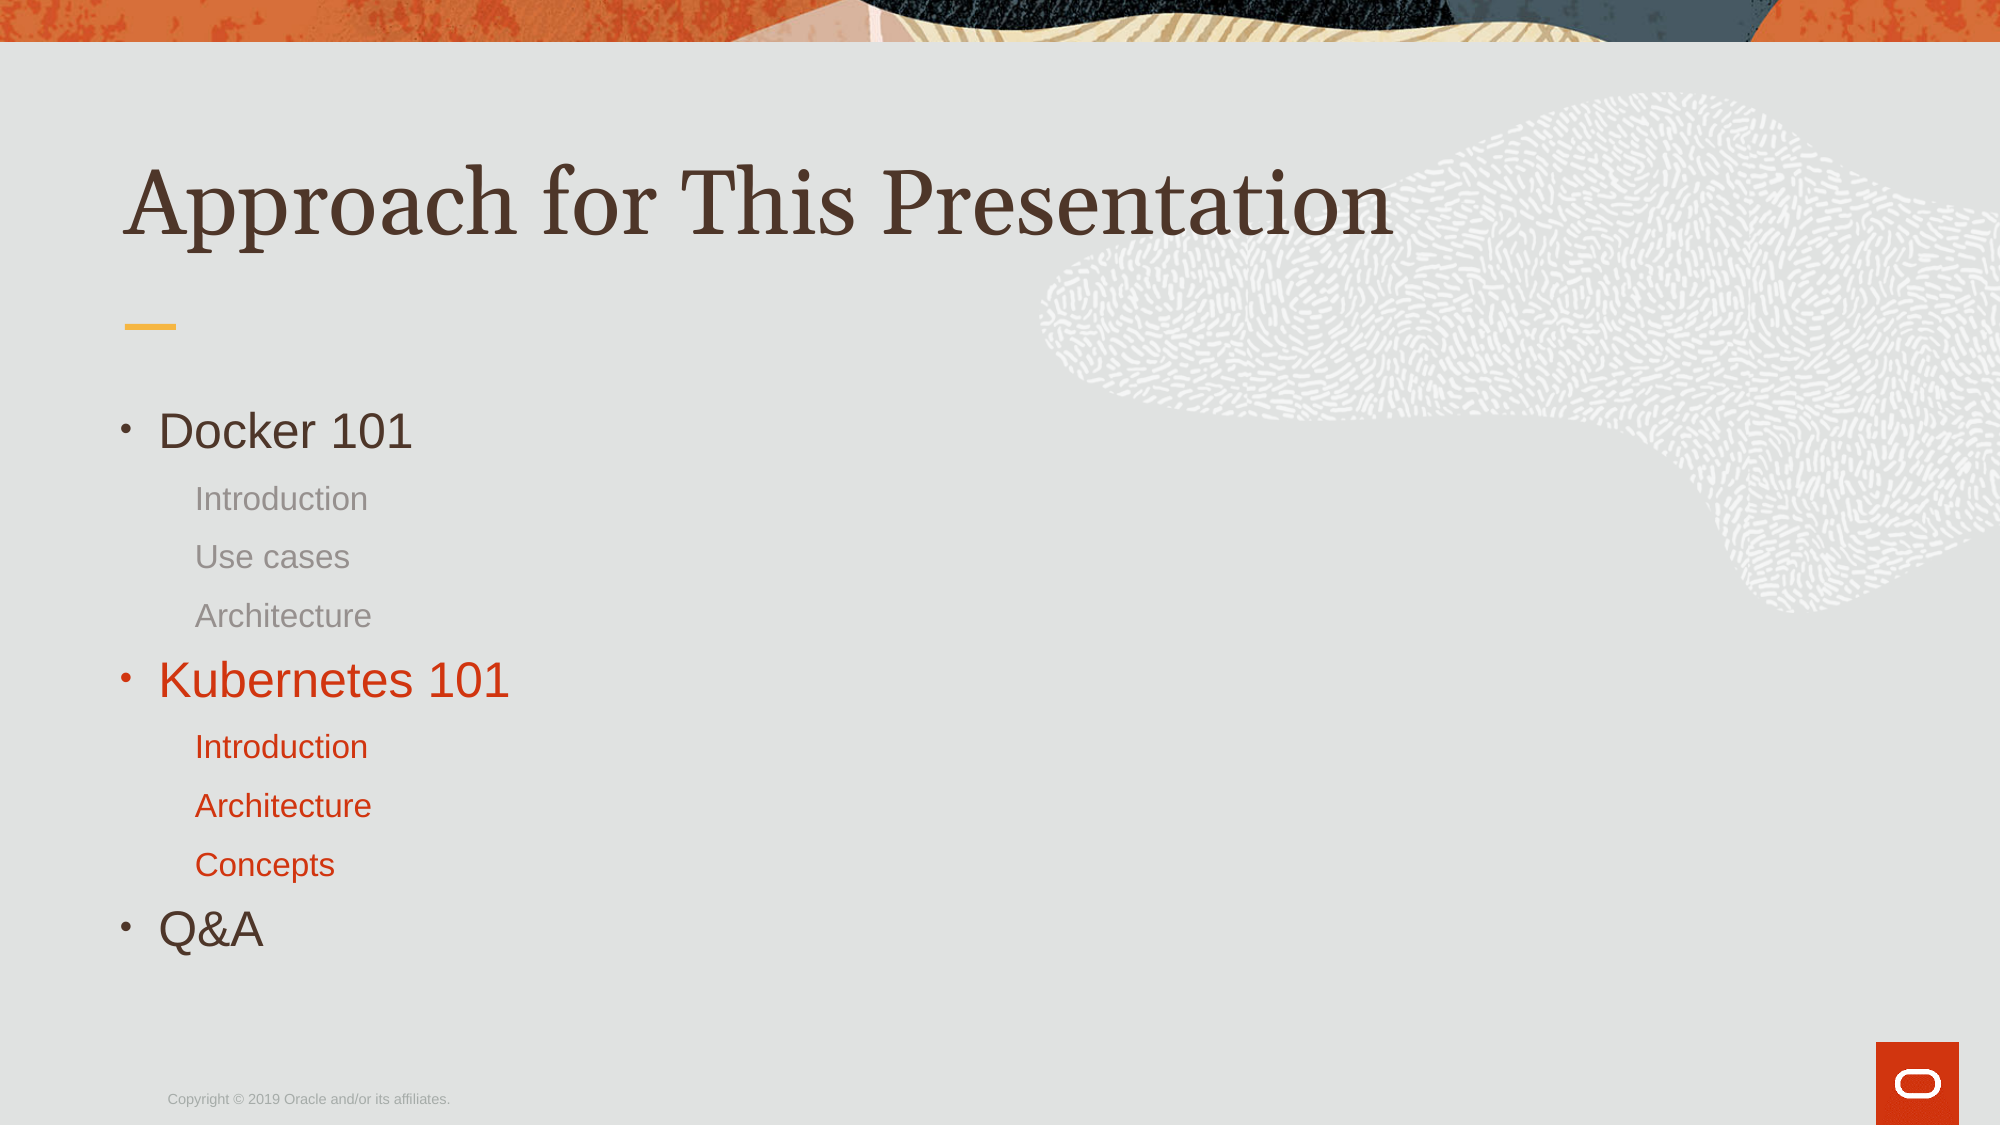

# Approach for This Presentation
Docker 101
Introduction
Use cases
Architecture
Kubernetes 101
Introduction
Architecture
Concepts
Q&A

Copyright © 2019 Oracle and/or its affiliates.